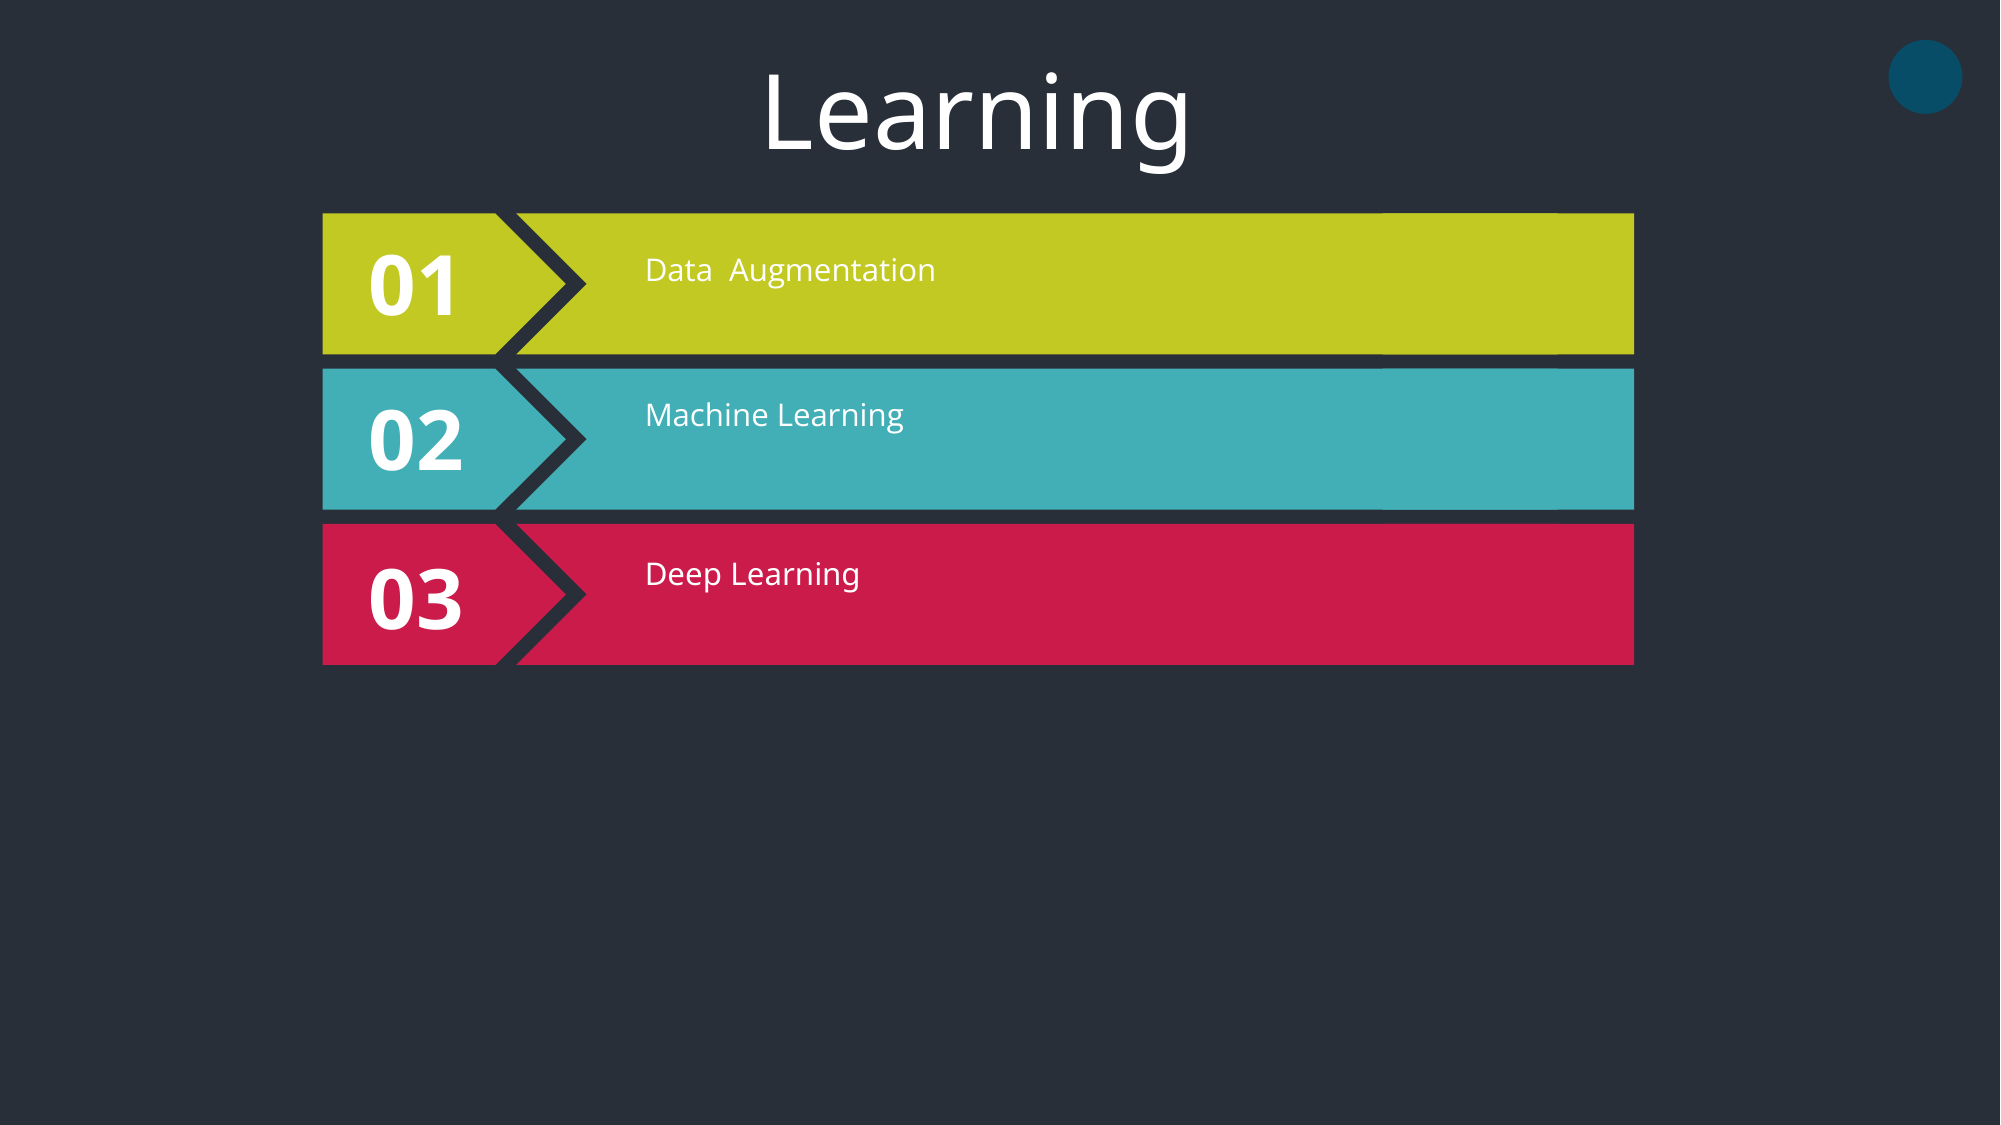

Learning

01
Data  Augmentation

02
Machine Learning

03
Deep Learning